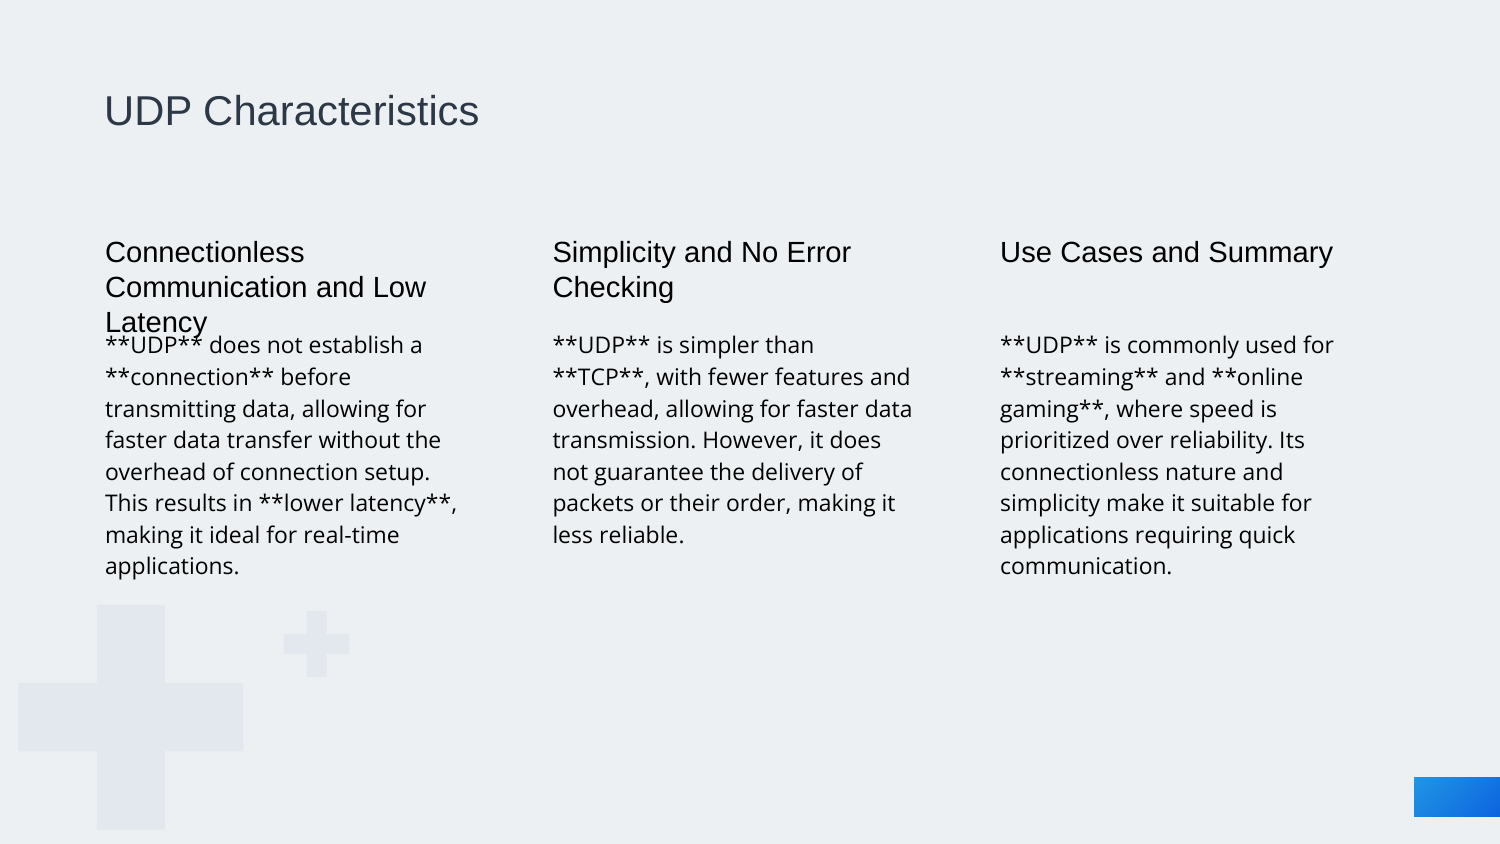

# UDP Characteristics
Connectionless Communication and Low Latency
Simplicity and No Error Checking
Use Cases and Summary
**UDP** does not establish a **connection** before transmitting data, allowing for faster data transfer without the overhead of connection setup. This results in **lower latency**, making it ideal for real-time applications.
**UDP** is simpler than **TCP**, with fewer features and overhead, allowing for faster data transmission. However, it does not guarantee the delivery of packets or their order, making it less reliable.
**UDP** is commonly used for **streaming** and **online gaming**, where speed is prioritized over reliability. Its connectionless nature and simplicity make it suitable for applications requiring quick communication.